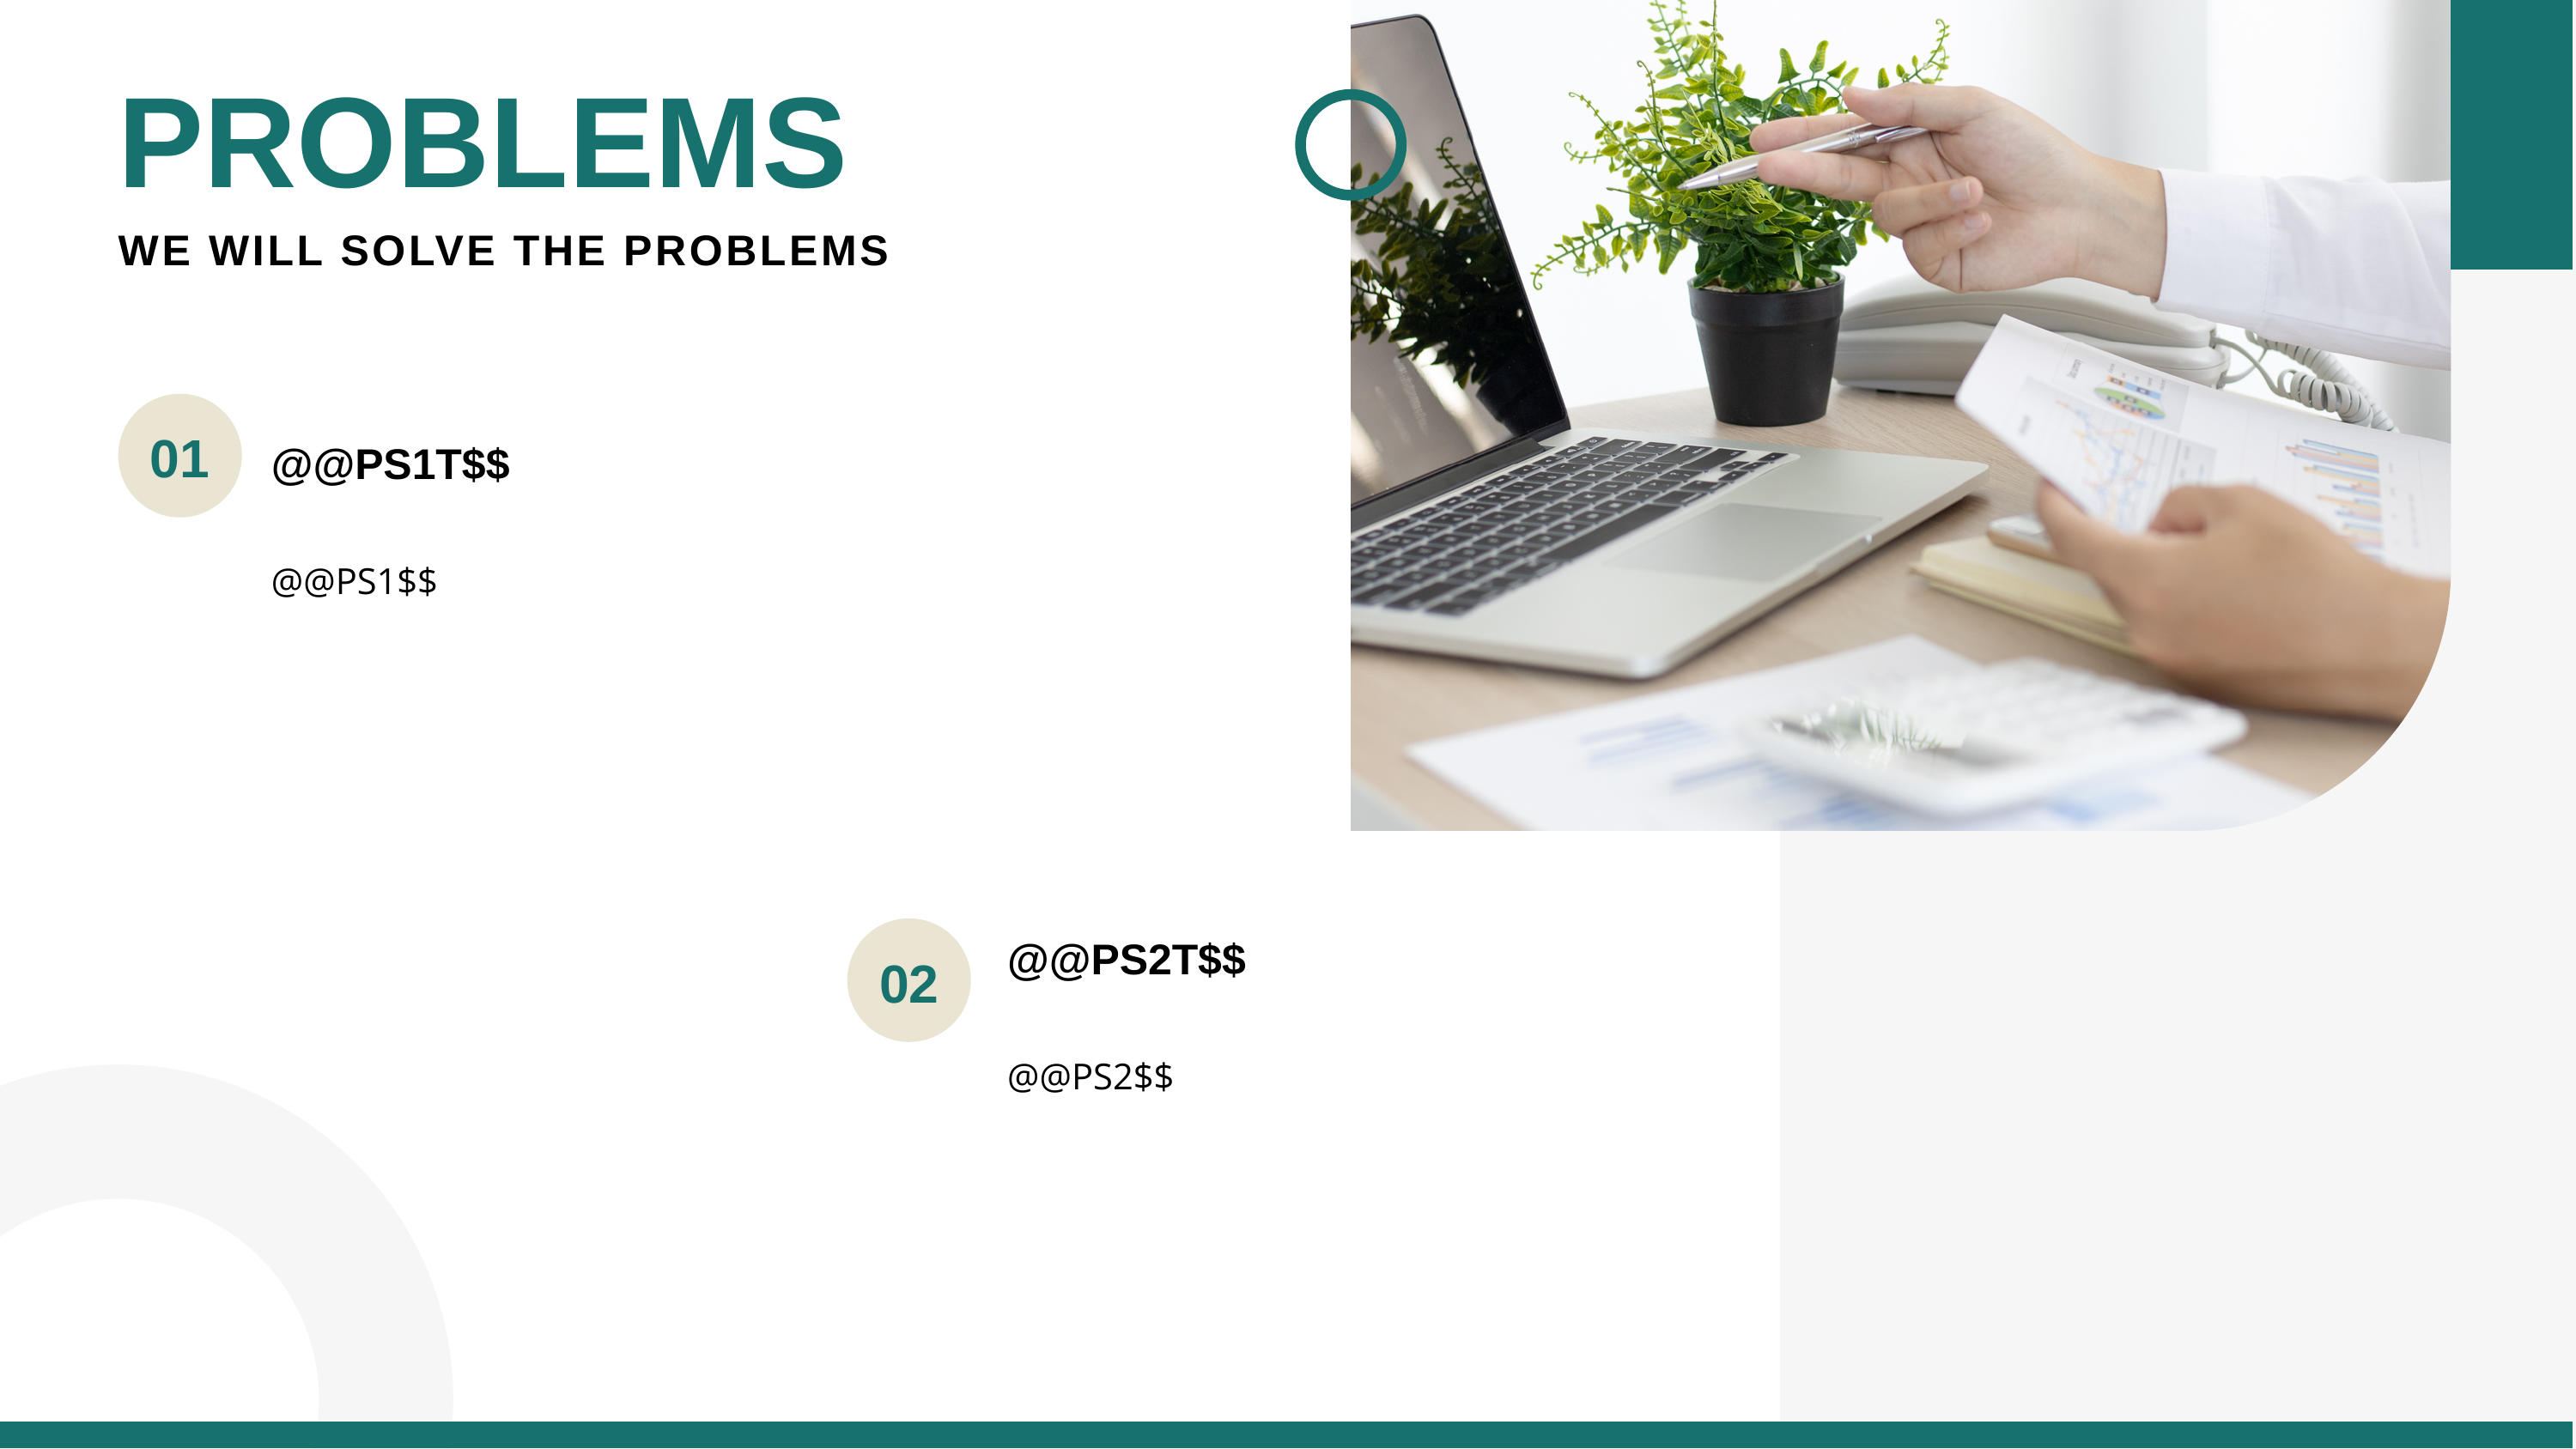

PROBLEMS

WE WILL SOLVE THE PROBLEMS

01
@@PS1T$$
@@PS1$$
@@PS2T$$

02
@@PS2$$